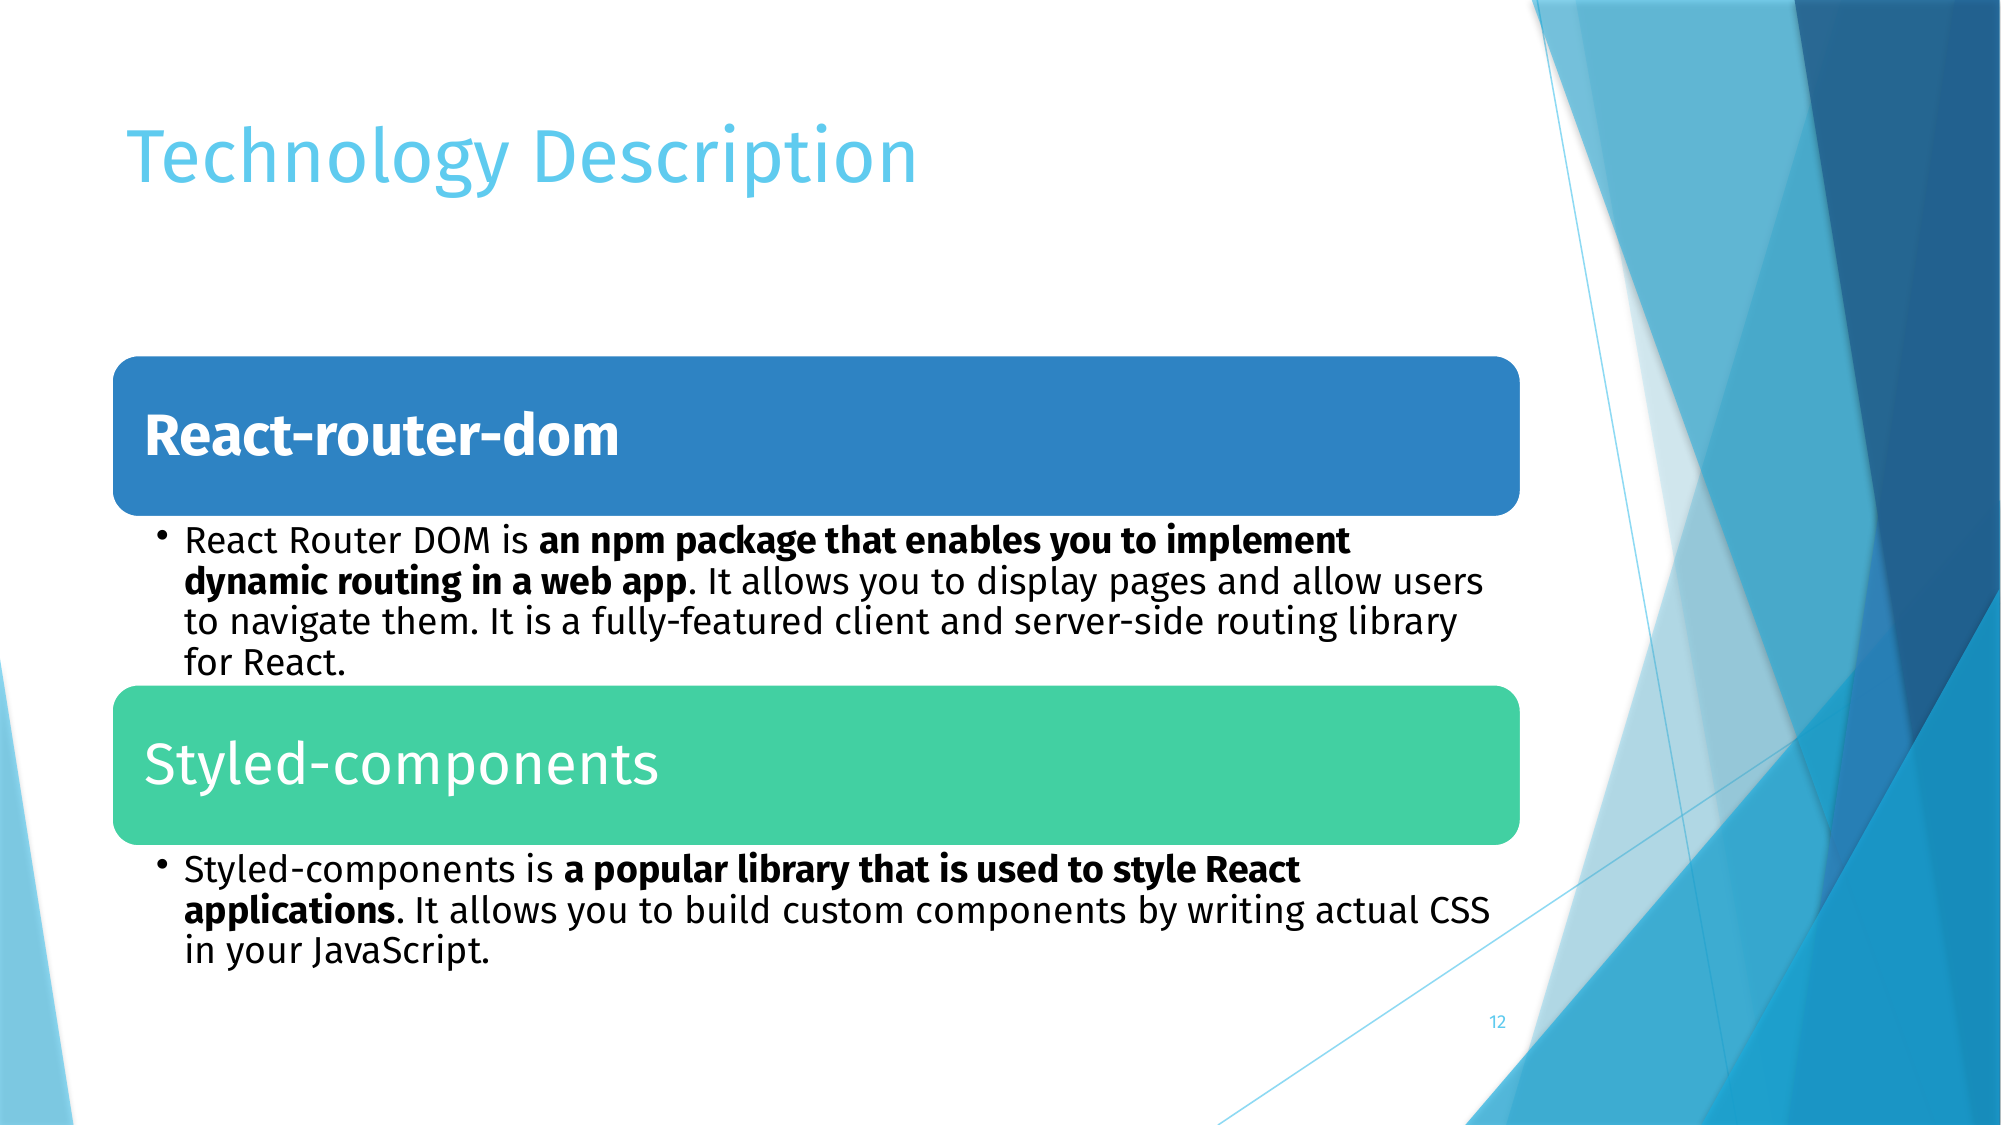

# Technology Description
React-router-dom
React Router DOM is an npm package that enables you to implement dynamic routing in a web app. It allows you to display pages and allow users to navigate them. It is a fully-featured client and server-side routing library for React.
Styled-components
Styled-components is a popular library that is used to style React applications. It allows you to build custom components by writing actual CSS in your JavaScript.
12